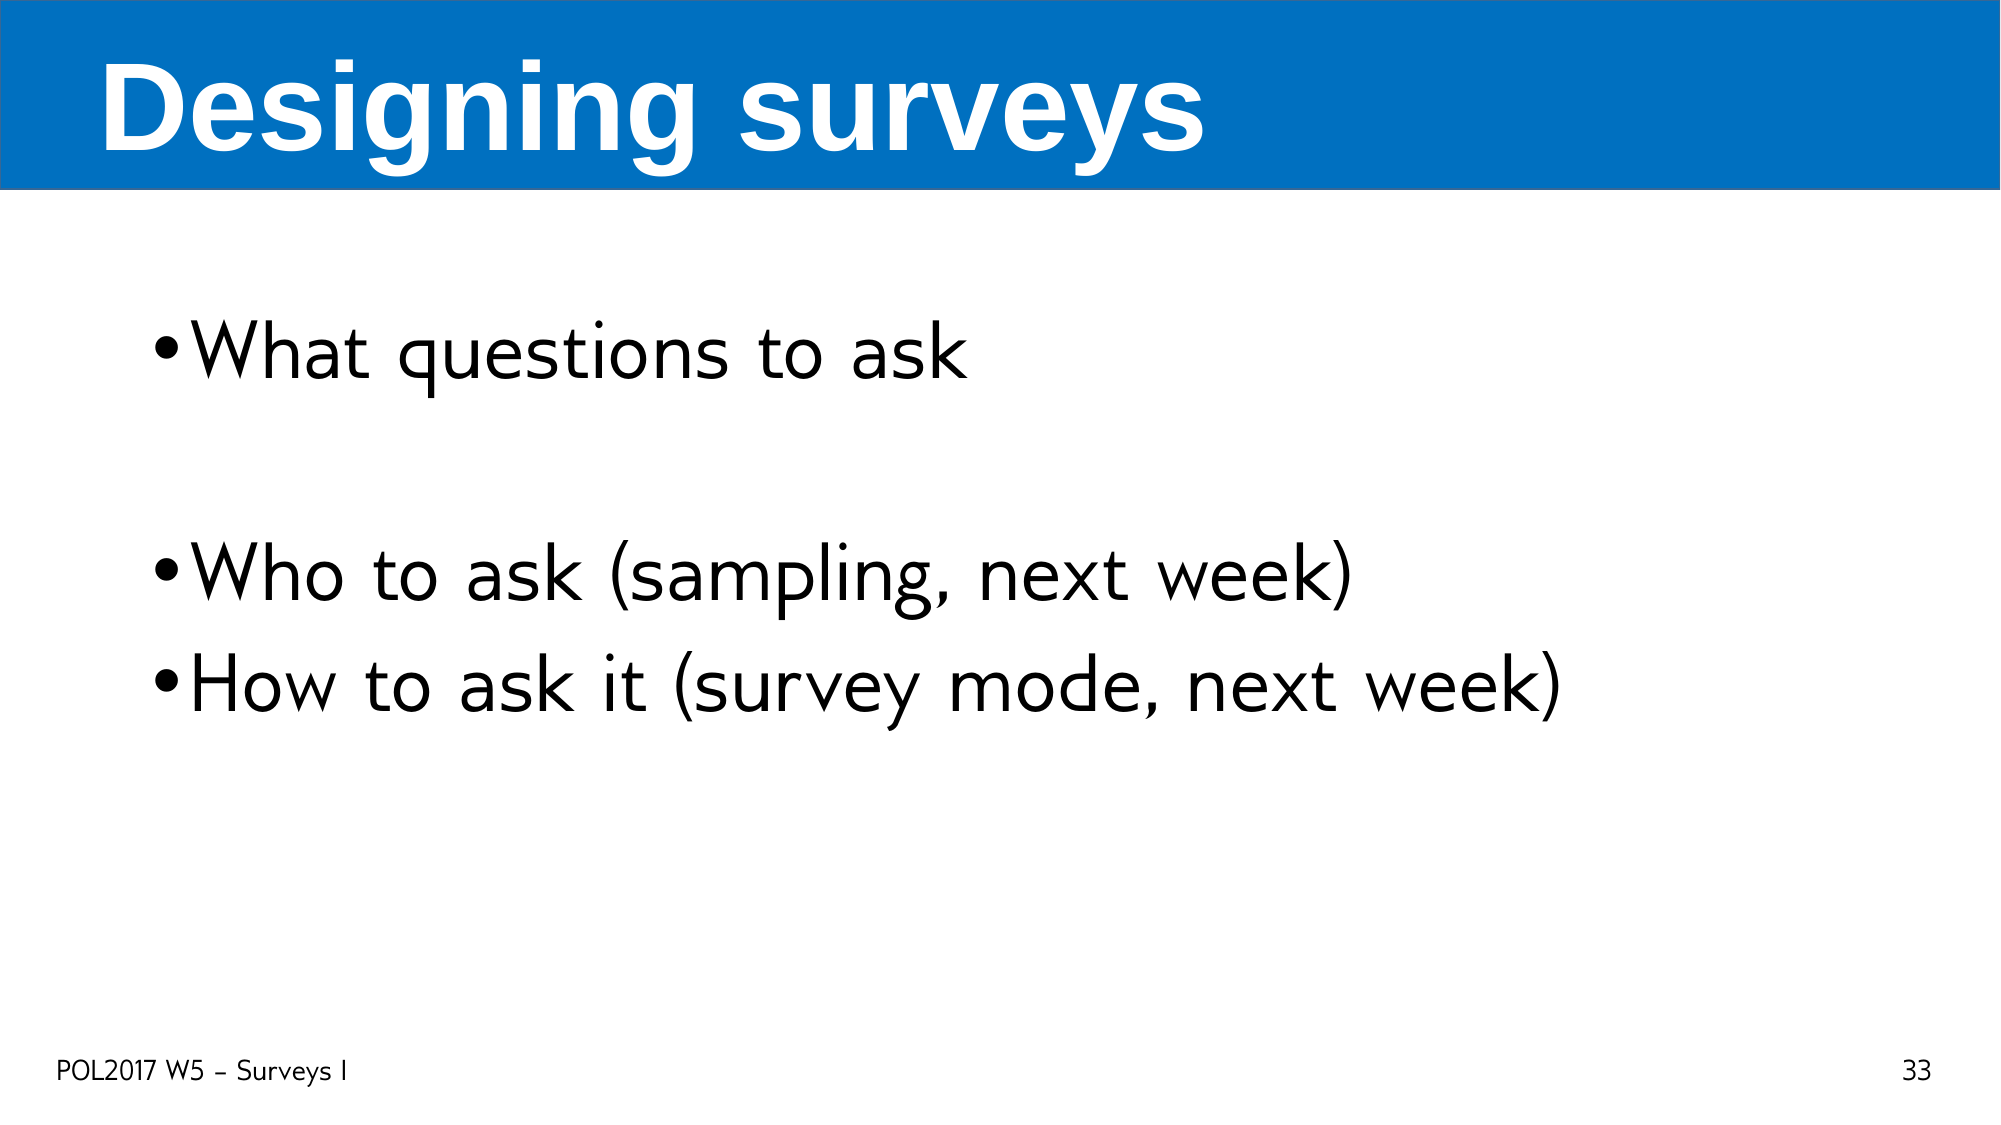

# Designing surveys
What questions to ask

Who to ask (sampling, next week)
How to ask it (survey mode, next week)
POL2017 W5 – Surveys I
33